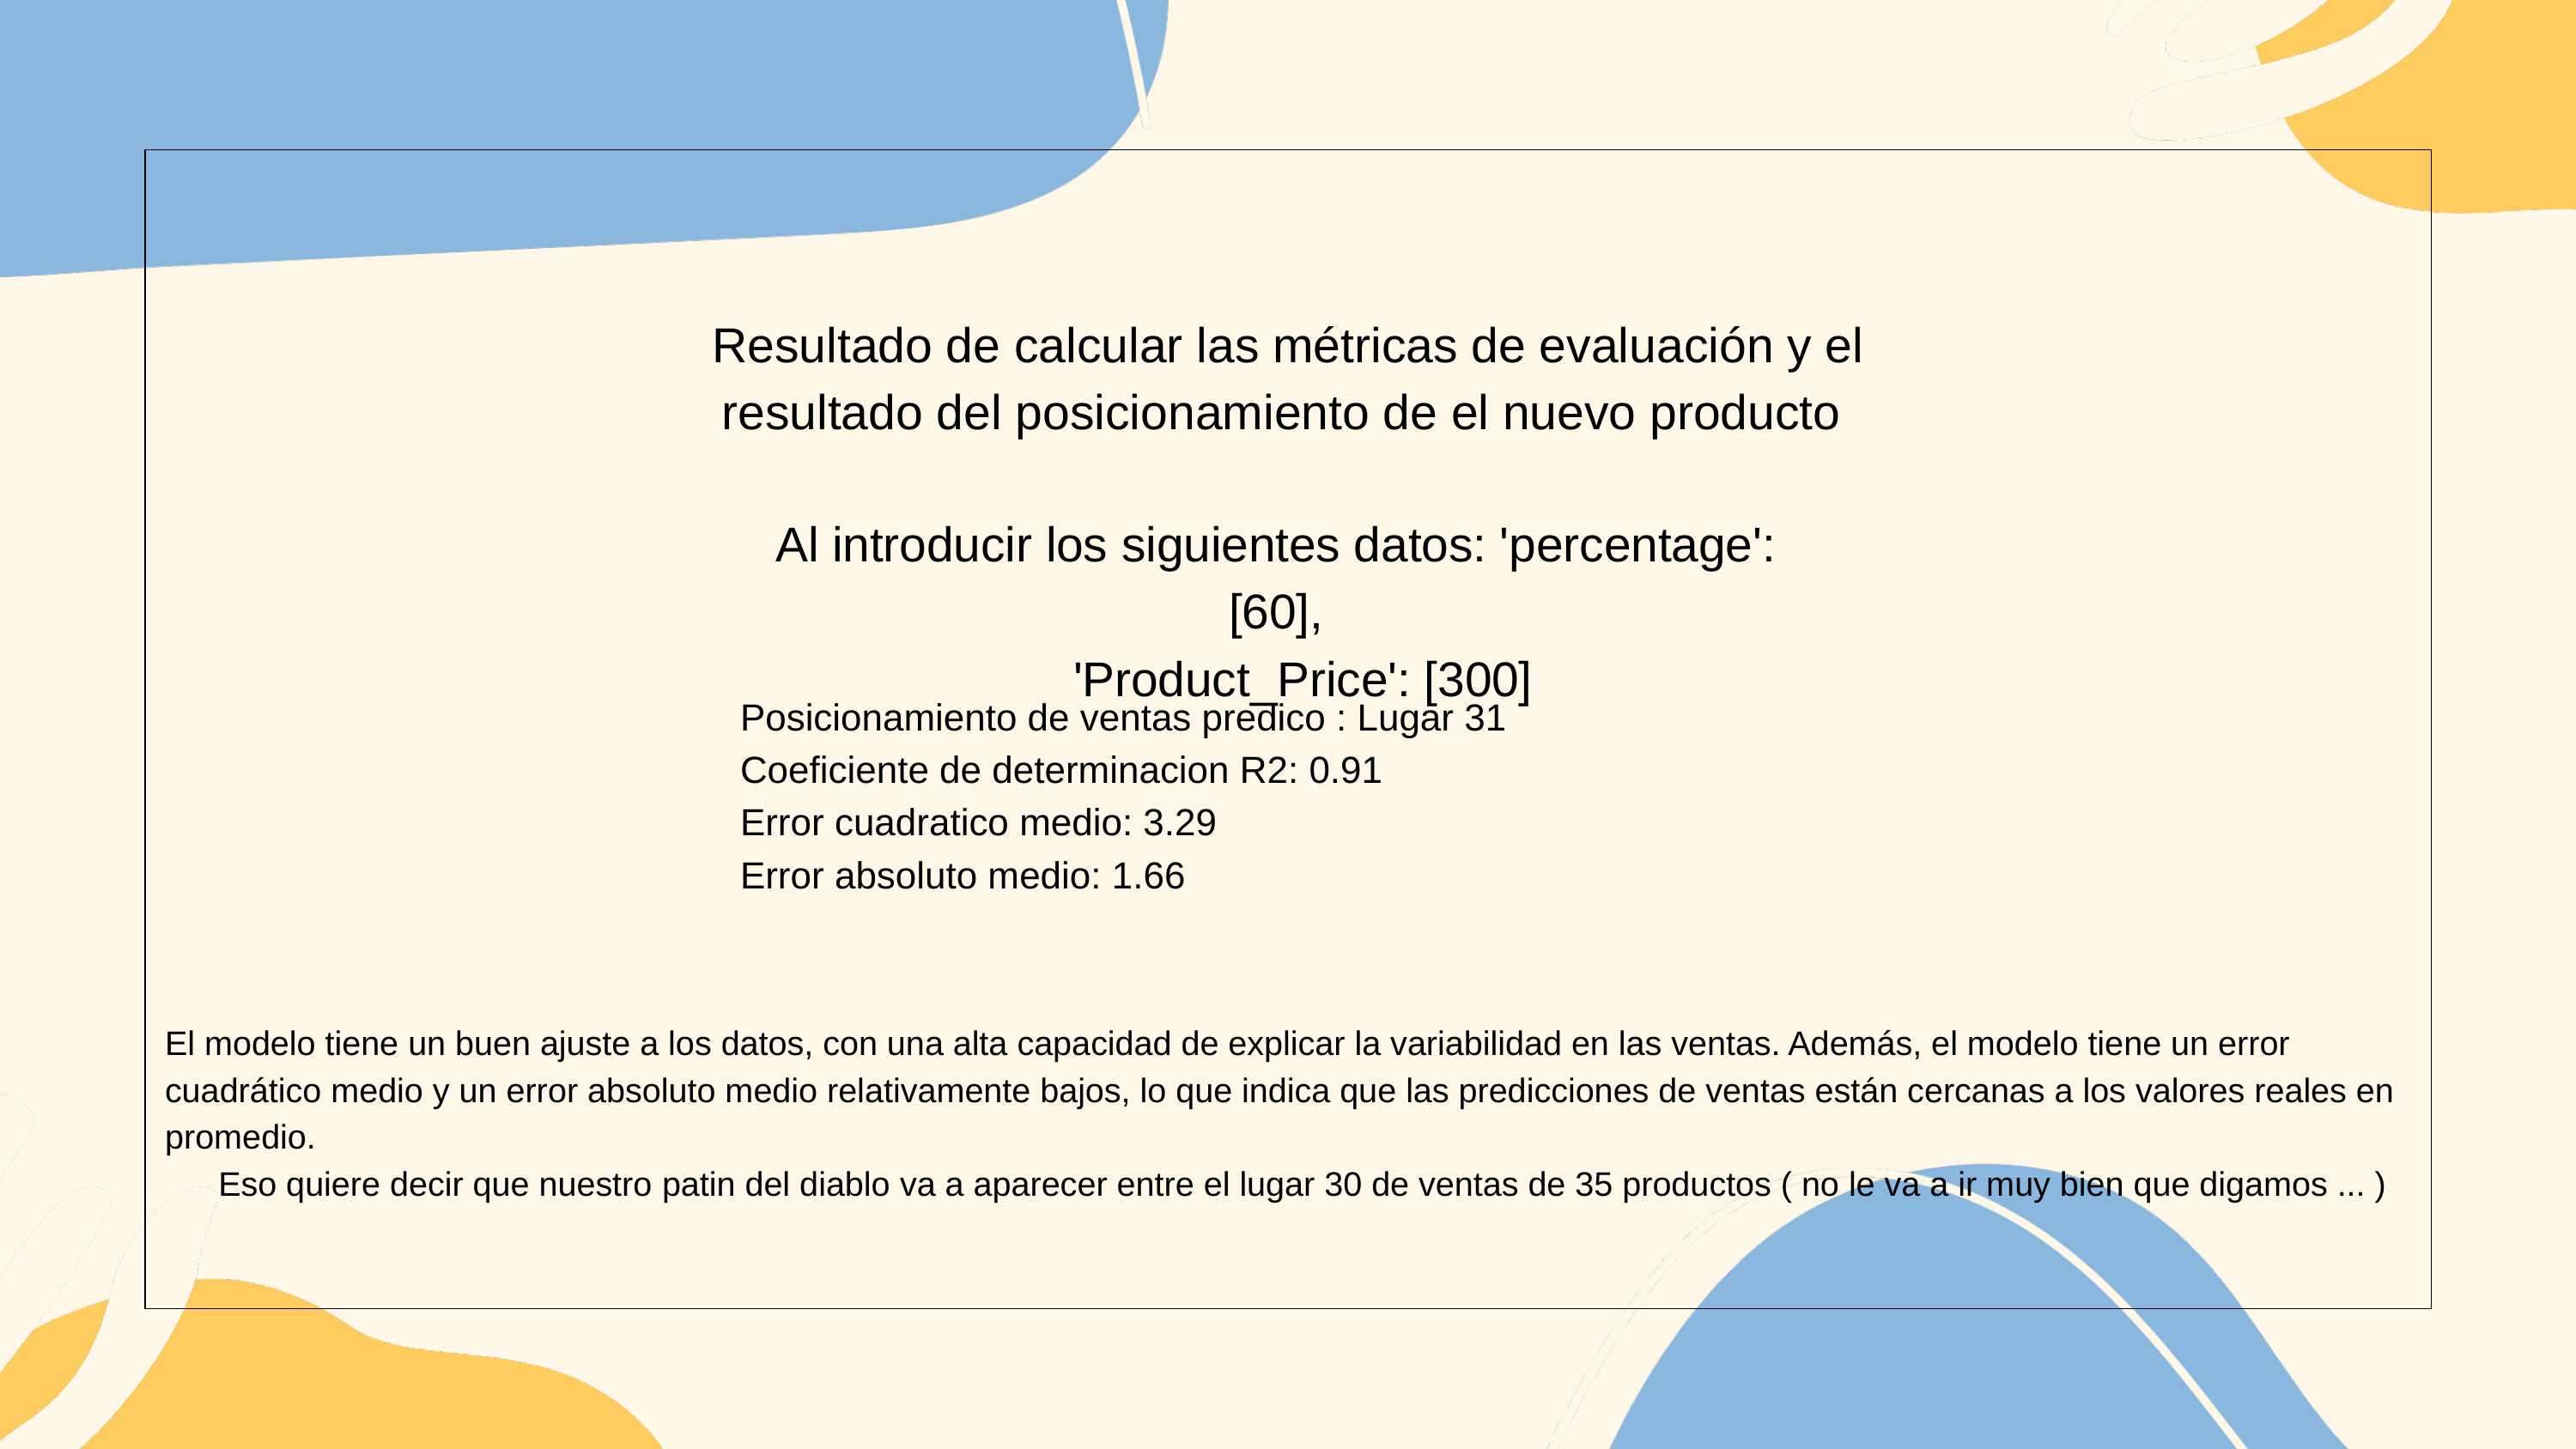

Resultado de calcular las métricas de evaluación y el resultado del posicionamiento de el nuevo producto
Al introducir los siguientes datos: 'percentage': [60],
    'Product_Price': [300]
Posicionamiento de ventas predico : Lugar 31
Coeficiente de determinacion R2: 0.91
Error cuadratico medio: 3.29
Error absoluto medio: 1.66
El modelo tiene un buen ajuste a los datos, con una alta capacidad de explicar la variabilidad en las ventas. Además, el modelo tiene un error cuadrático medio y un error absoluto medio relativamente bajos, lo que indica que las predicciones de ventas están cercanas a los valores reales en promedio.
Eso quiere decir que nuestro patin del diablo va a aparecer entre el lugar 30 de ventas de 35 productos ( no le va a ir muy bien que digamos ... )